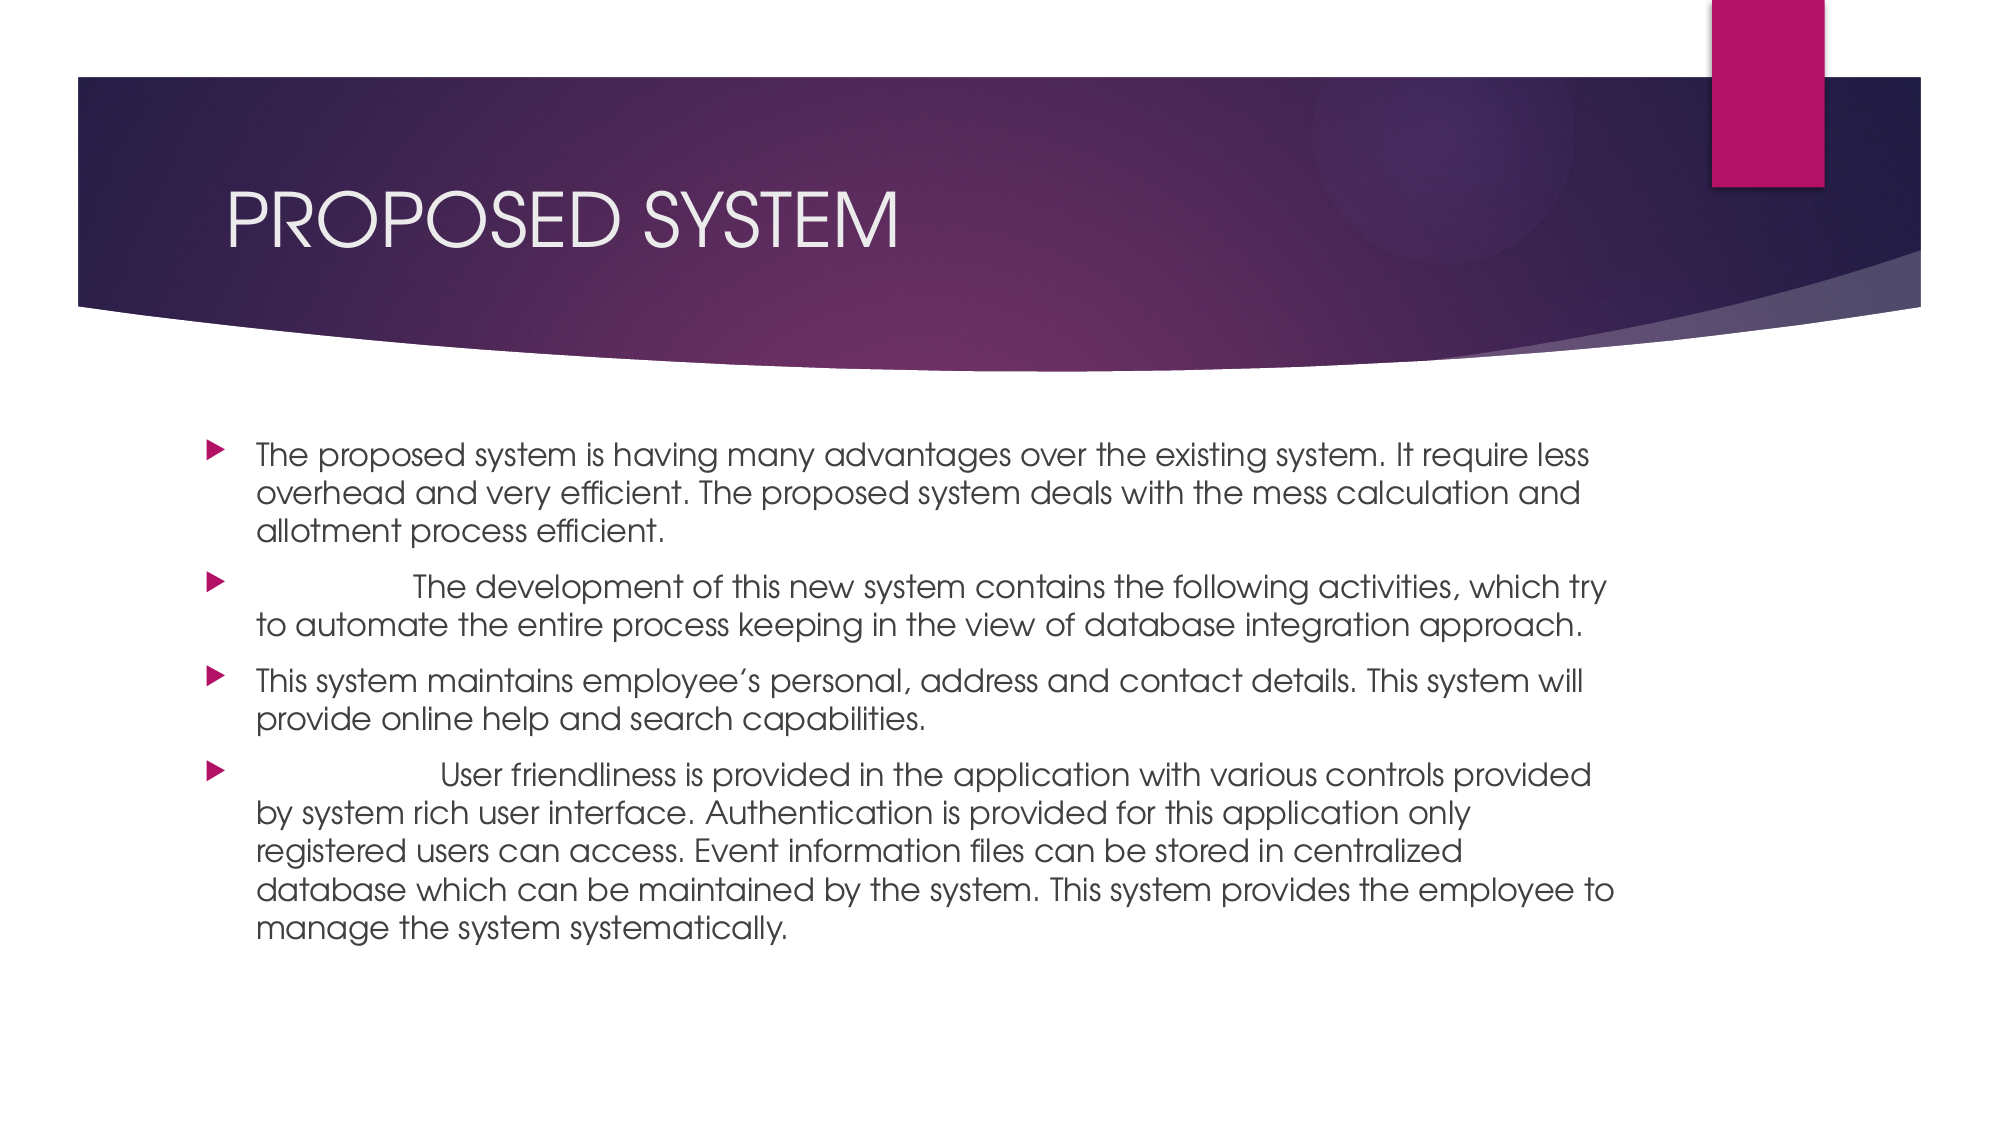

# PROPOSED SYSTEM
The proposed system is having many advantages over the existing system. It require less overhead and very efficient. The proposed system deals with the mess calculation and allotment process efficient.
                  The development of this new system contains the following activities, which try to automate the entire process keeping in the view of database integration approach.
This system maintains employee’s personal, address and contact details. This system will provide online help and search capabilities.
                     User friendliness is provided in the application with various controls provided by system rich user interface. Authentication is provided for this application only registered users can access. Event information files can be stored in centralized database which can be maintained by the system. This system provides the employee to manage the system systematically.